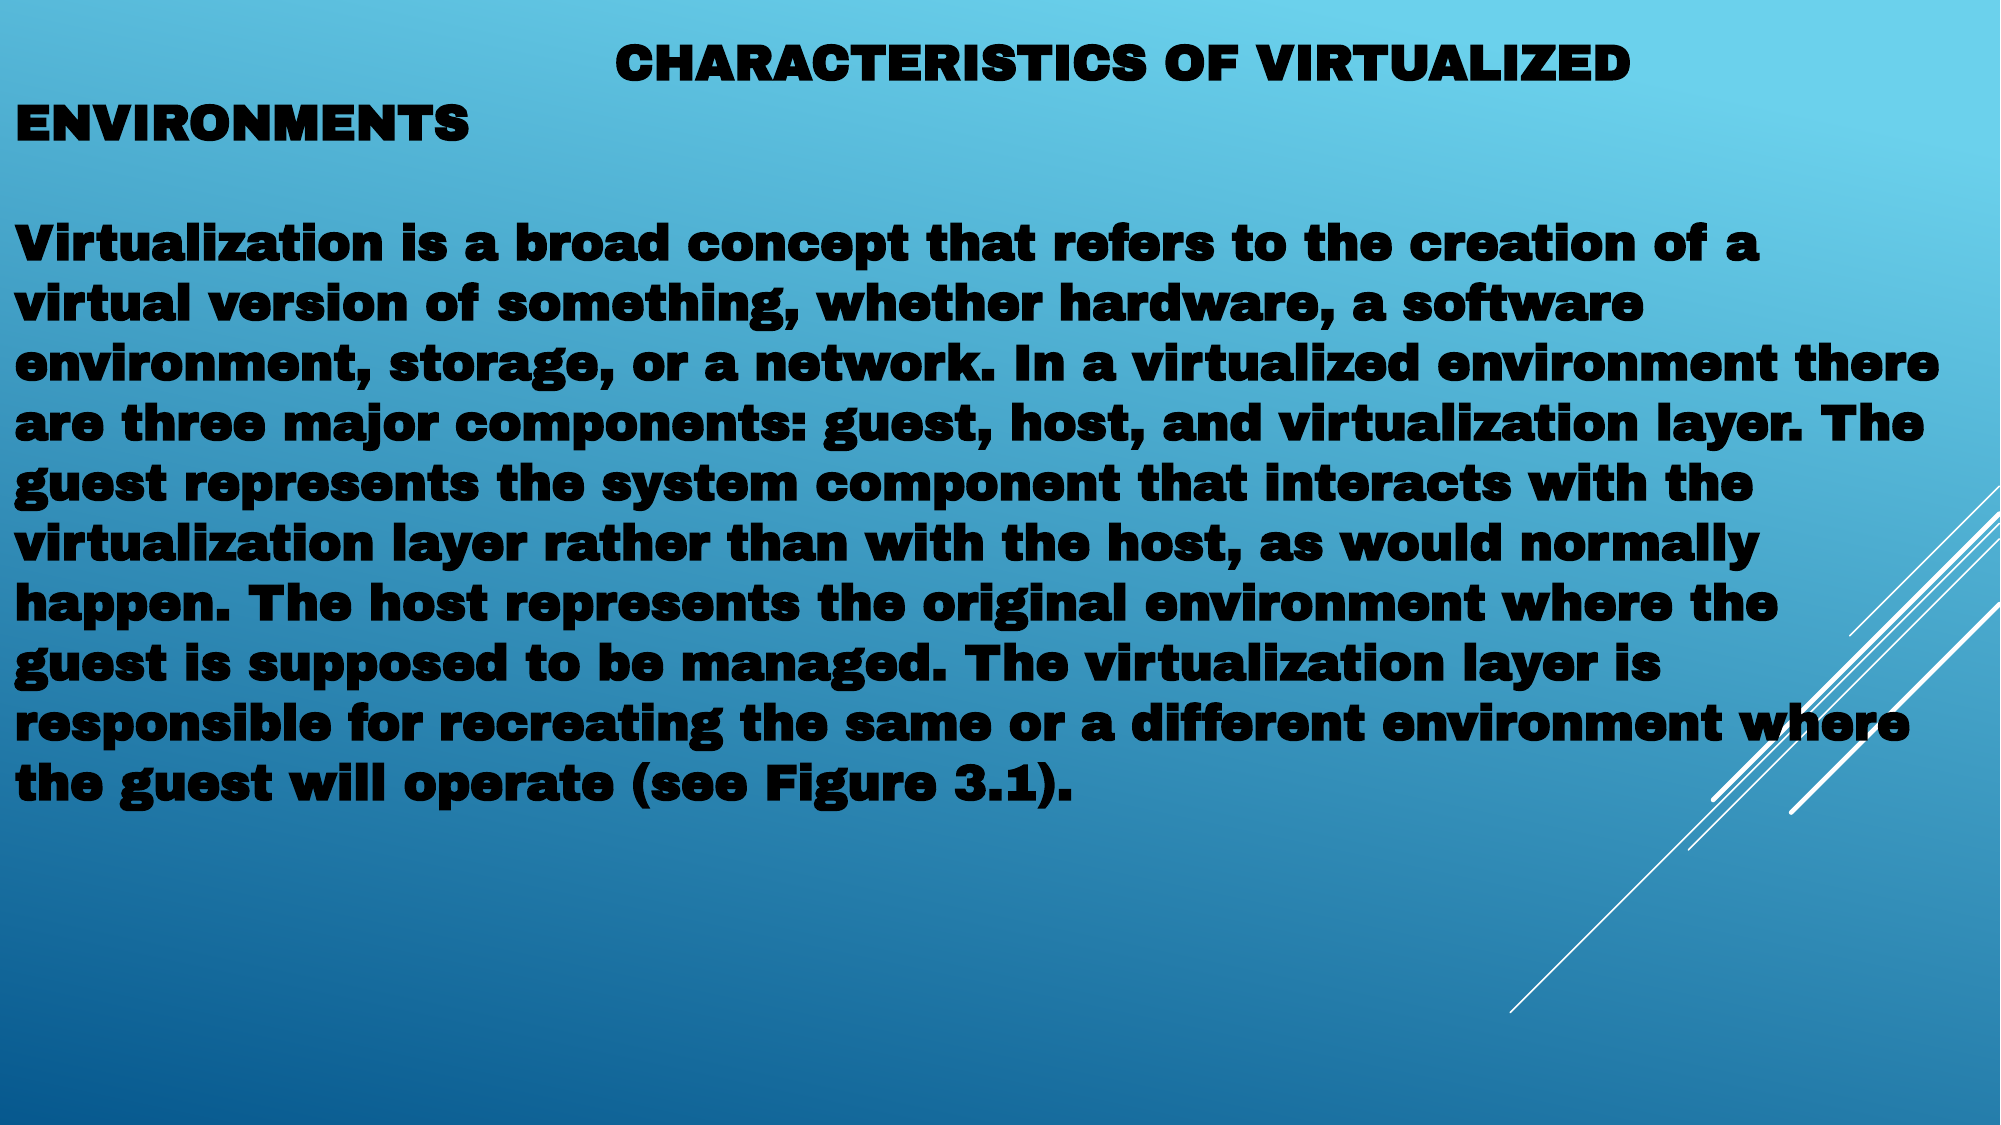

CHARACTERISTICS OF VIRTUALIZED ENVIRONMENTS

Virtualization is a broad concept that refers to the creation of a virtual version of something, whether hardware, a software environment, storage, or a network. In a virtualized environment there are three major components: guest, host, and virtualization layer. The guest represents the system component that interacts with the virtualization layer rather than with the host, as would normally happen. The host represents the original environment where the guest is supposed to be managed. The virtualization layer is responsible for recreating the same or a different environment where the guest will operate (see Figure 3.1).